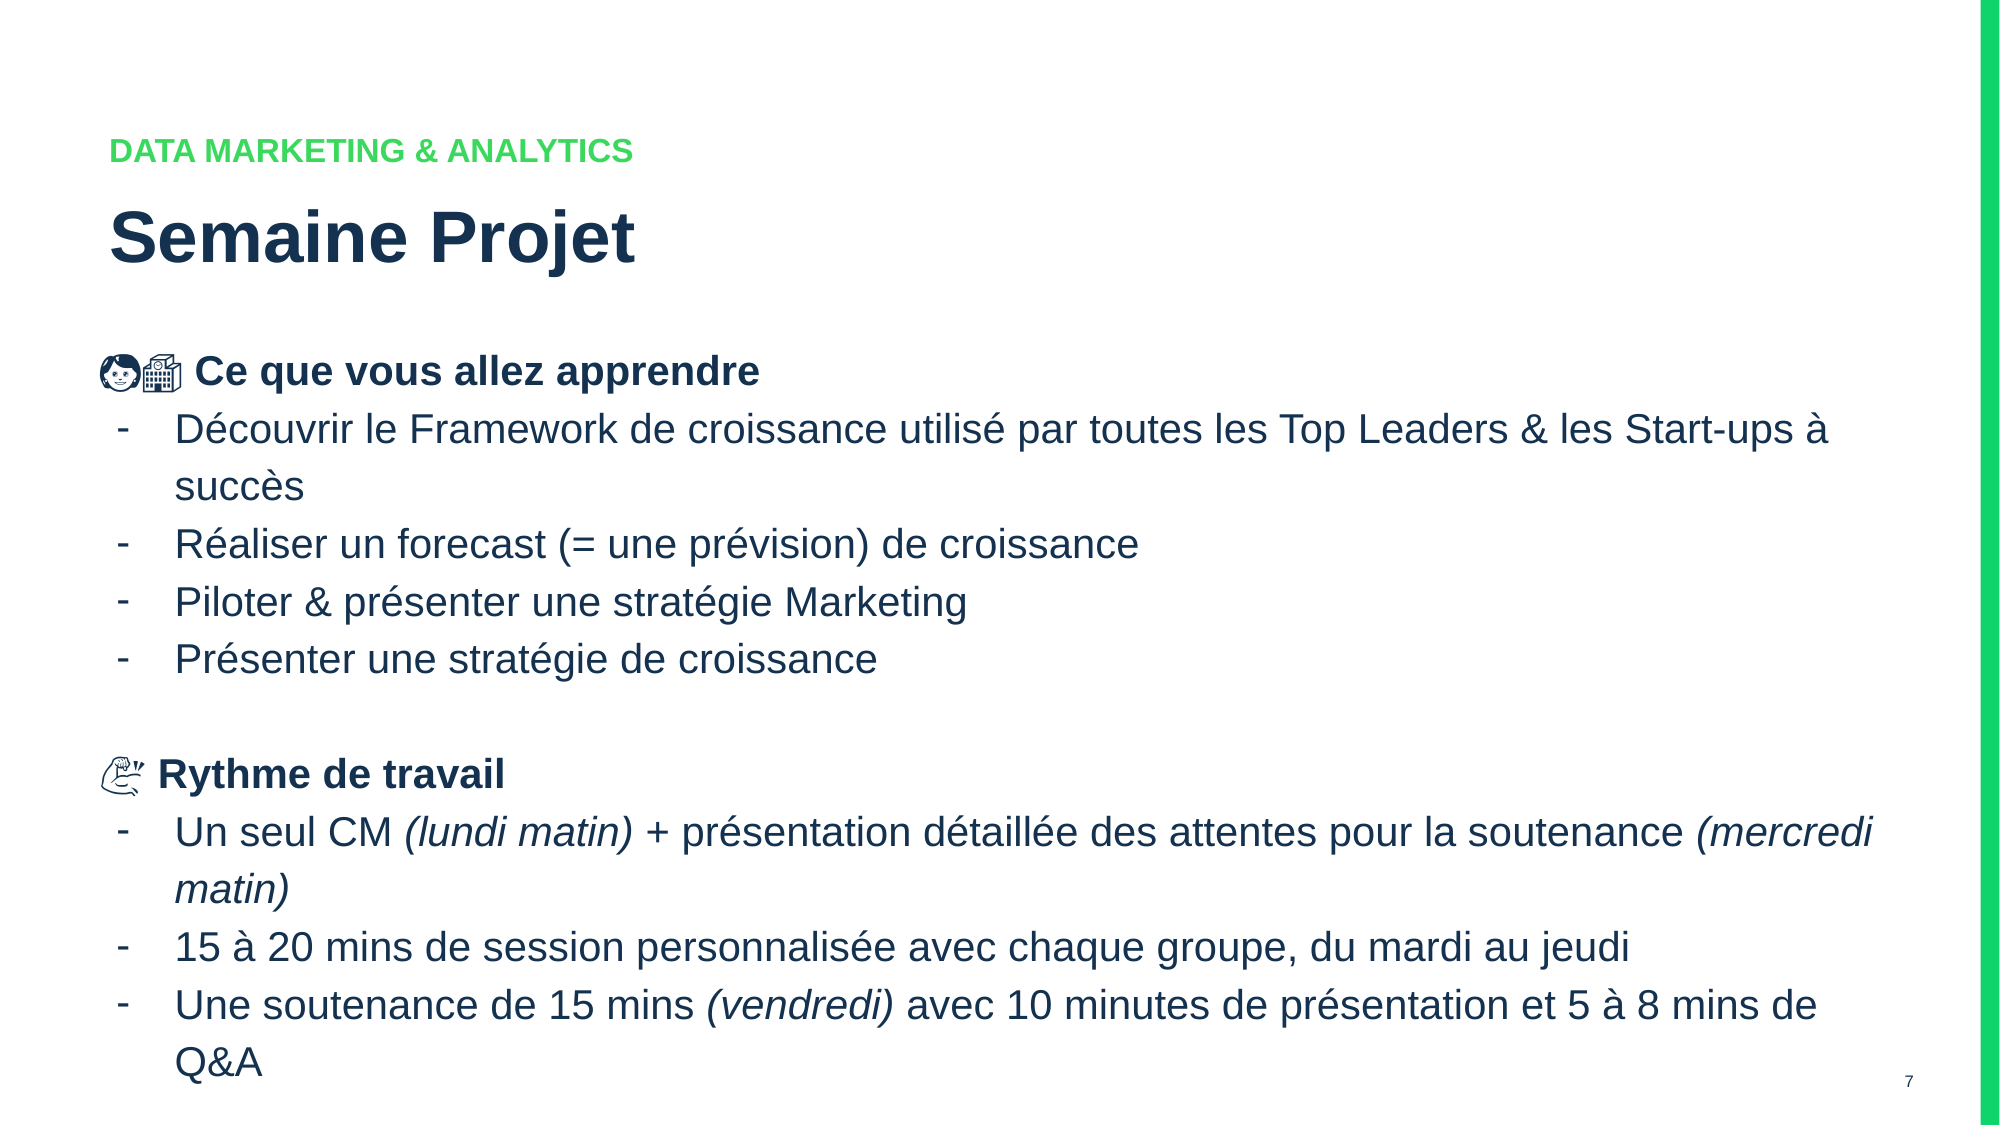

DATA MARKETING & ANALYTICS
Semaine Projet
👩‍🏫 Ce que vous allez apprendre
Découvrir le Framework de croissance utilisé par toutes les Top Leaders & les Start-ups à succès
Réaliser un forecast (= une prévision) de croissance
Piloter & présenter une stratégie Marketing
Présenter une stratégie de croissance

💪 Rythme de travail
Un seul CM (lundi matin) + présentation détaillée des attentes pour la soutenance (mercredi matin)
15 à 20 mins de session personnalisée avec chaque groupe, du mardi au jeudi
Une soutenance de 15 mins (vendredi) avec 10 minutes de présentation et 5 à 8 mins de Q&A
7